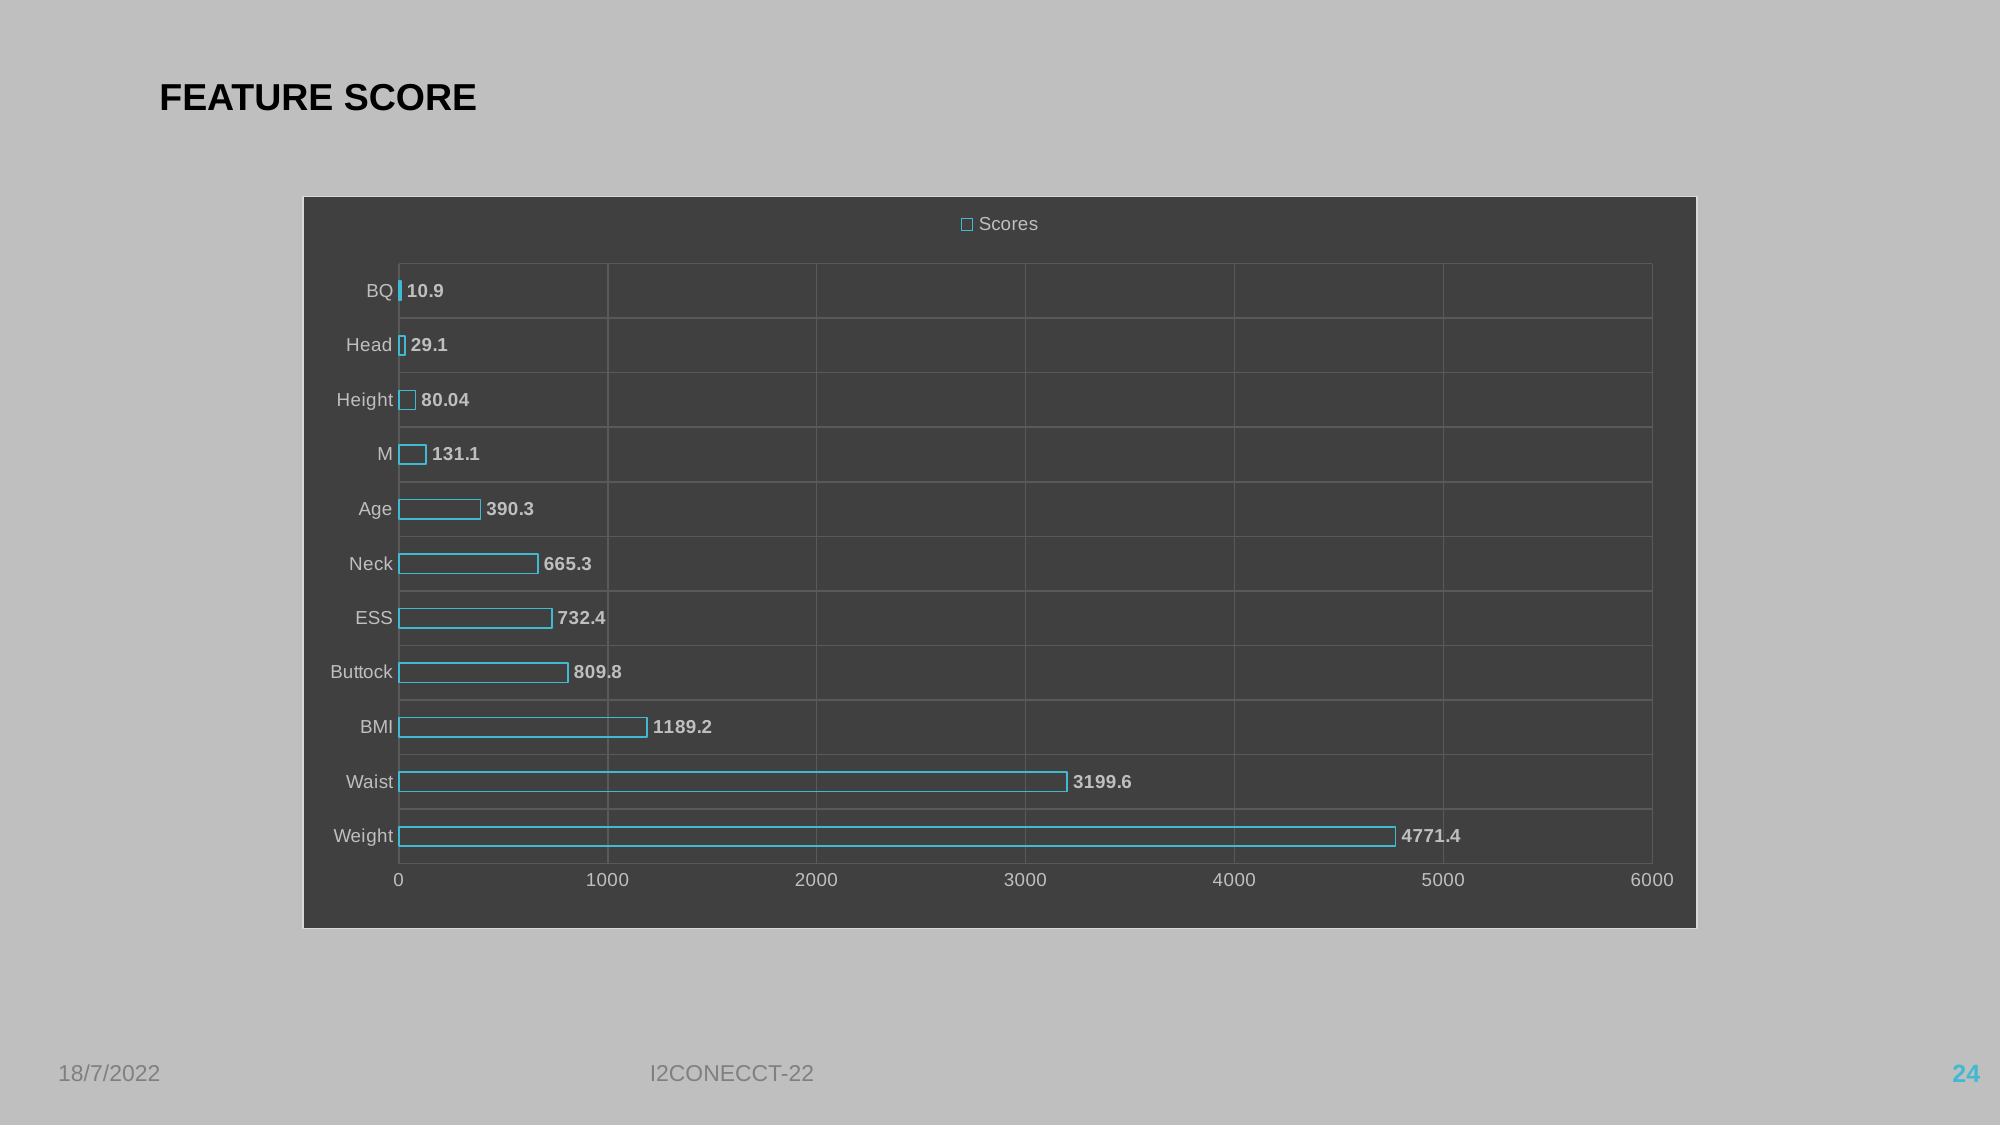

FEATURE SCORE

### Chart

| Category | Scores |
|---|---|
| Weight | 4771.4 |
| Waist | 3199.6 |
| BMI | 1189.2 |
| Buttock | 809.8 |
| ESS | 732.4 |
| Neck | 665.3 |
| Age | 390.3 |
| M | 131.1 |
| Height | 80.04 |
| Head | 29.1 |
| BQ | 10.9 |
18/7/2022
I2CONECCT-22
24